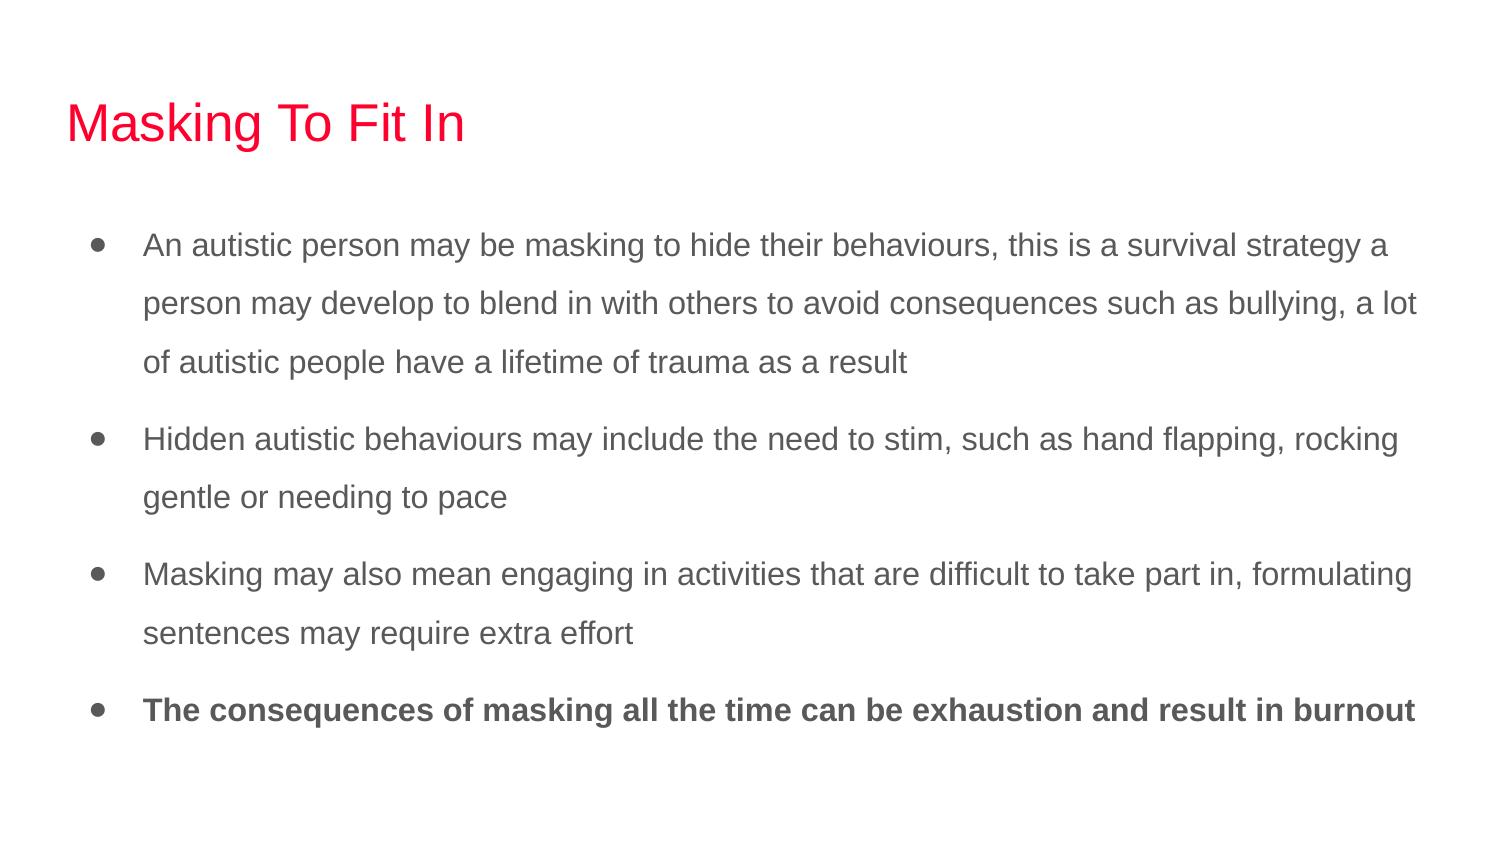

# Masking To Fit In
An autistic person may be masking to hide their behaviours, this is a survival strategy a person may develop to blend in with others to avoid consequences such as bullying, a lot of autistic people have a lifetime of trauma as a result
Hidden autistic behaviours may include the need to stim, such as hand flapping, rocking gentle or needing to pace
Masking may also mean engaging in activities that are difficult to take part in, formulating sentences may require extra effort
The consequences of masking all the time can be exhaustion and result in burnout